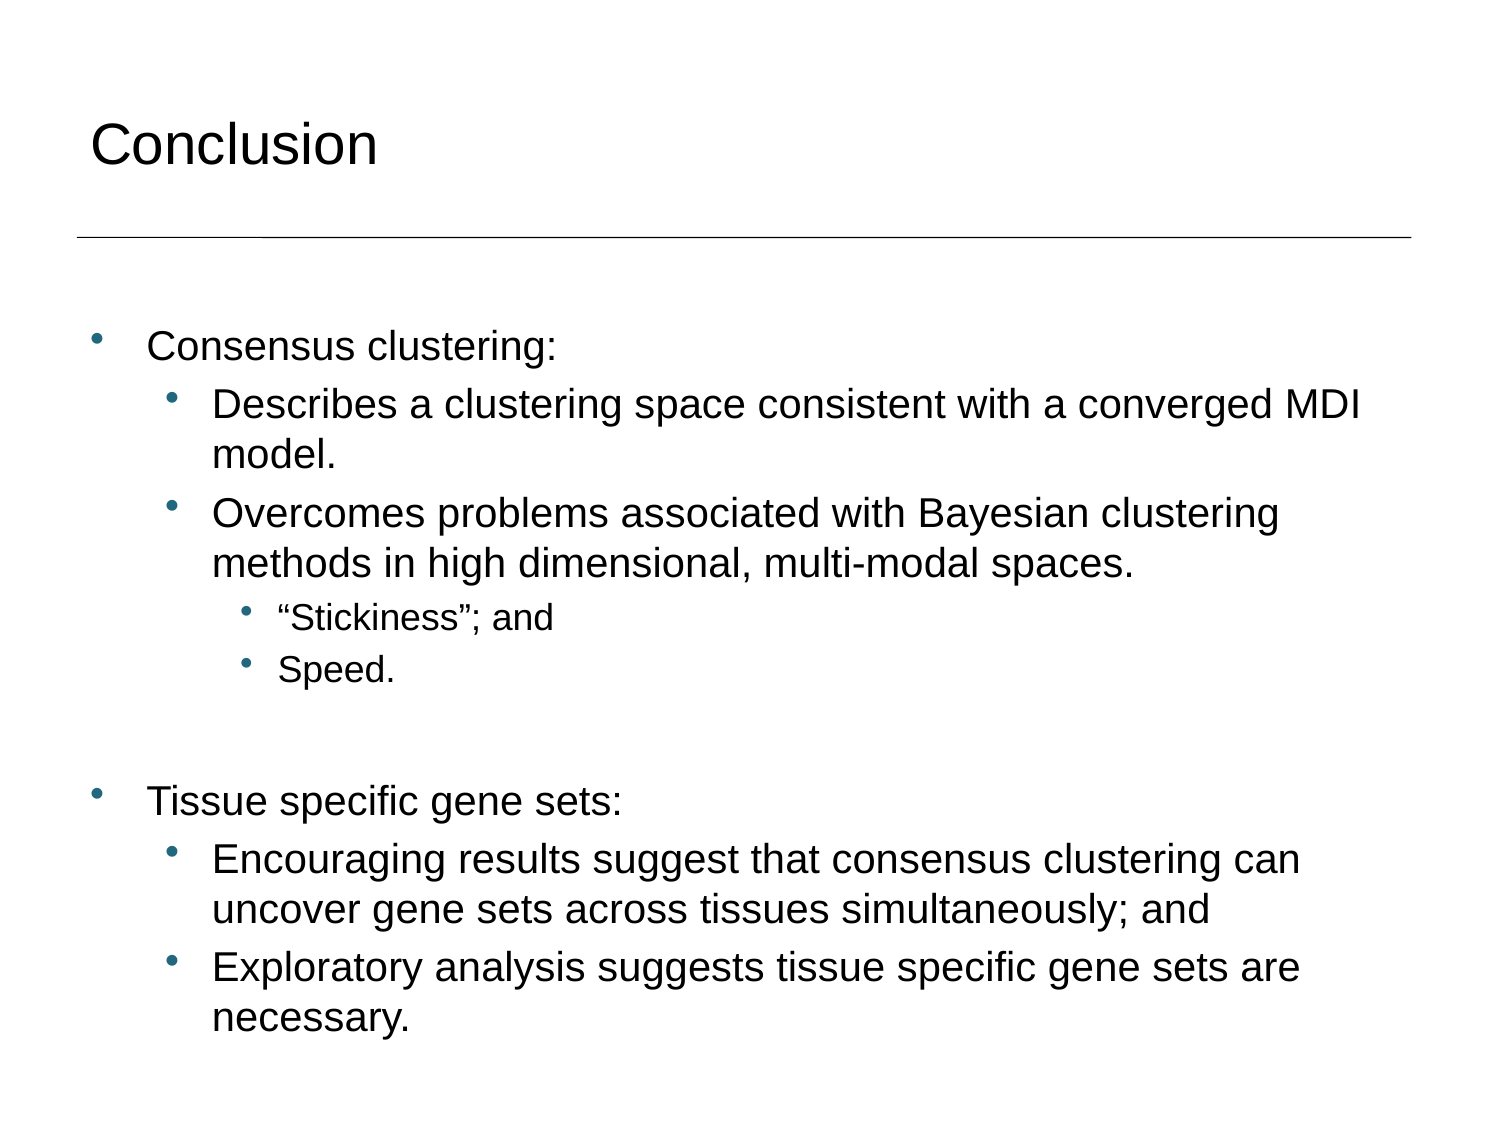

# Conclusion
Consensus clustering:
Describes a clustering space consistent with a converged MDI model.
Overcomes problems associated with Bayesian clustering methods in high dimensional, multi-modal spaces.
“Stickiness”; and
Speed.

Tissue specific gene sets:
Encouraging results suggest that consensus clustering can uncover gene sets across tissues simultaneously; and
Exploratory analysis suggests tissue specific gene sets are necessary.